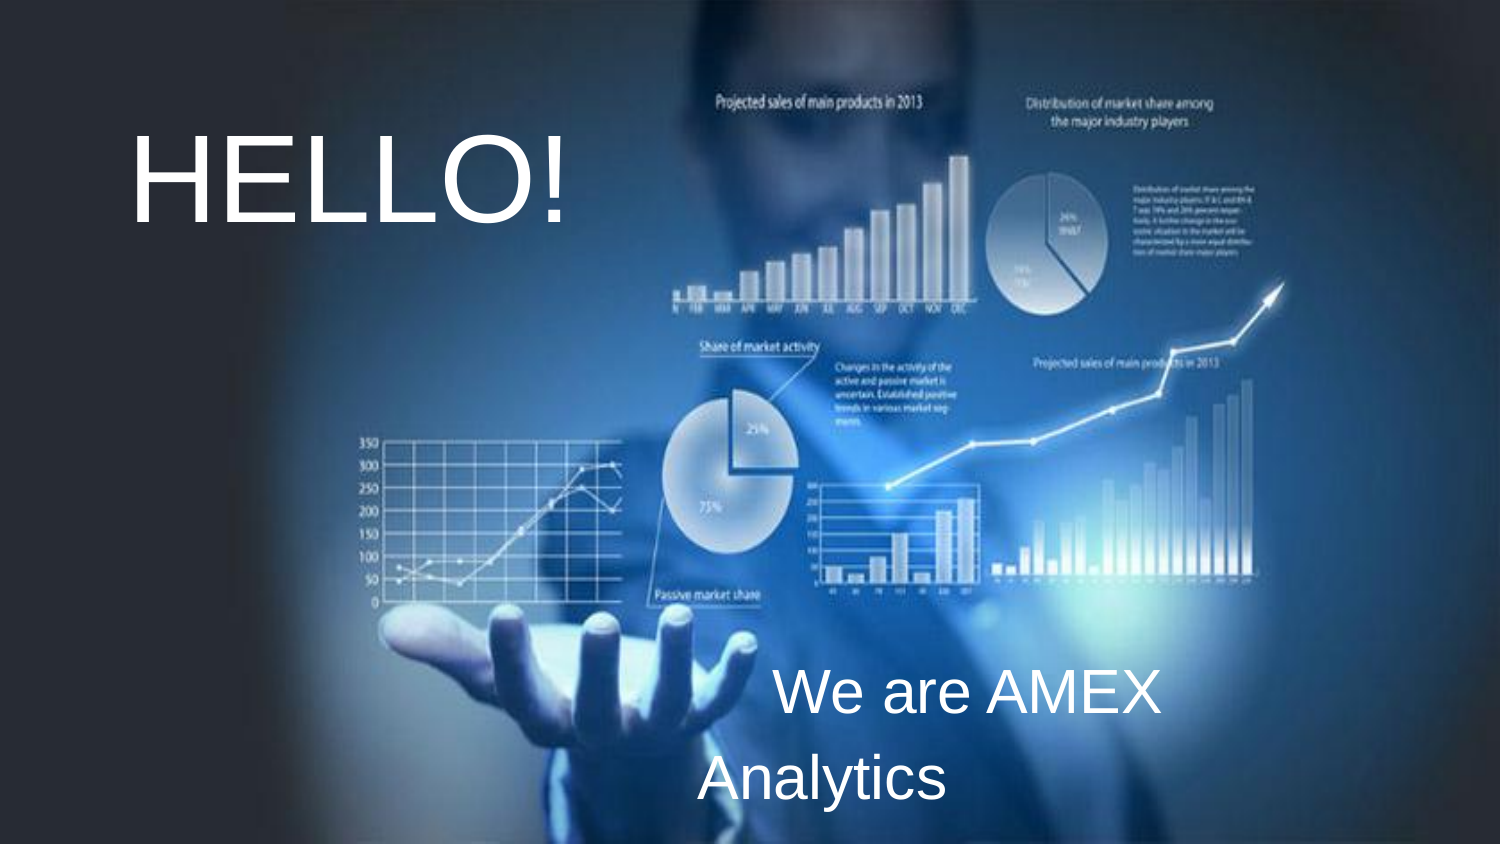

HELLO!
We are AMEX Analytics
And our job is to give you MORE MILLENNIALS